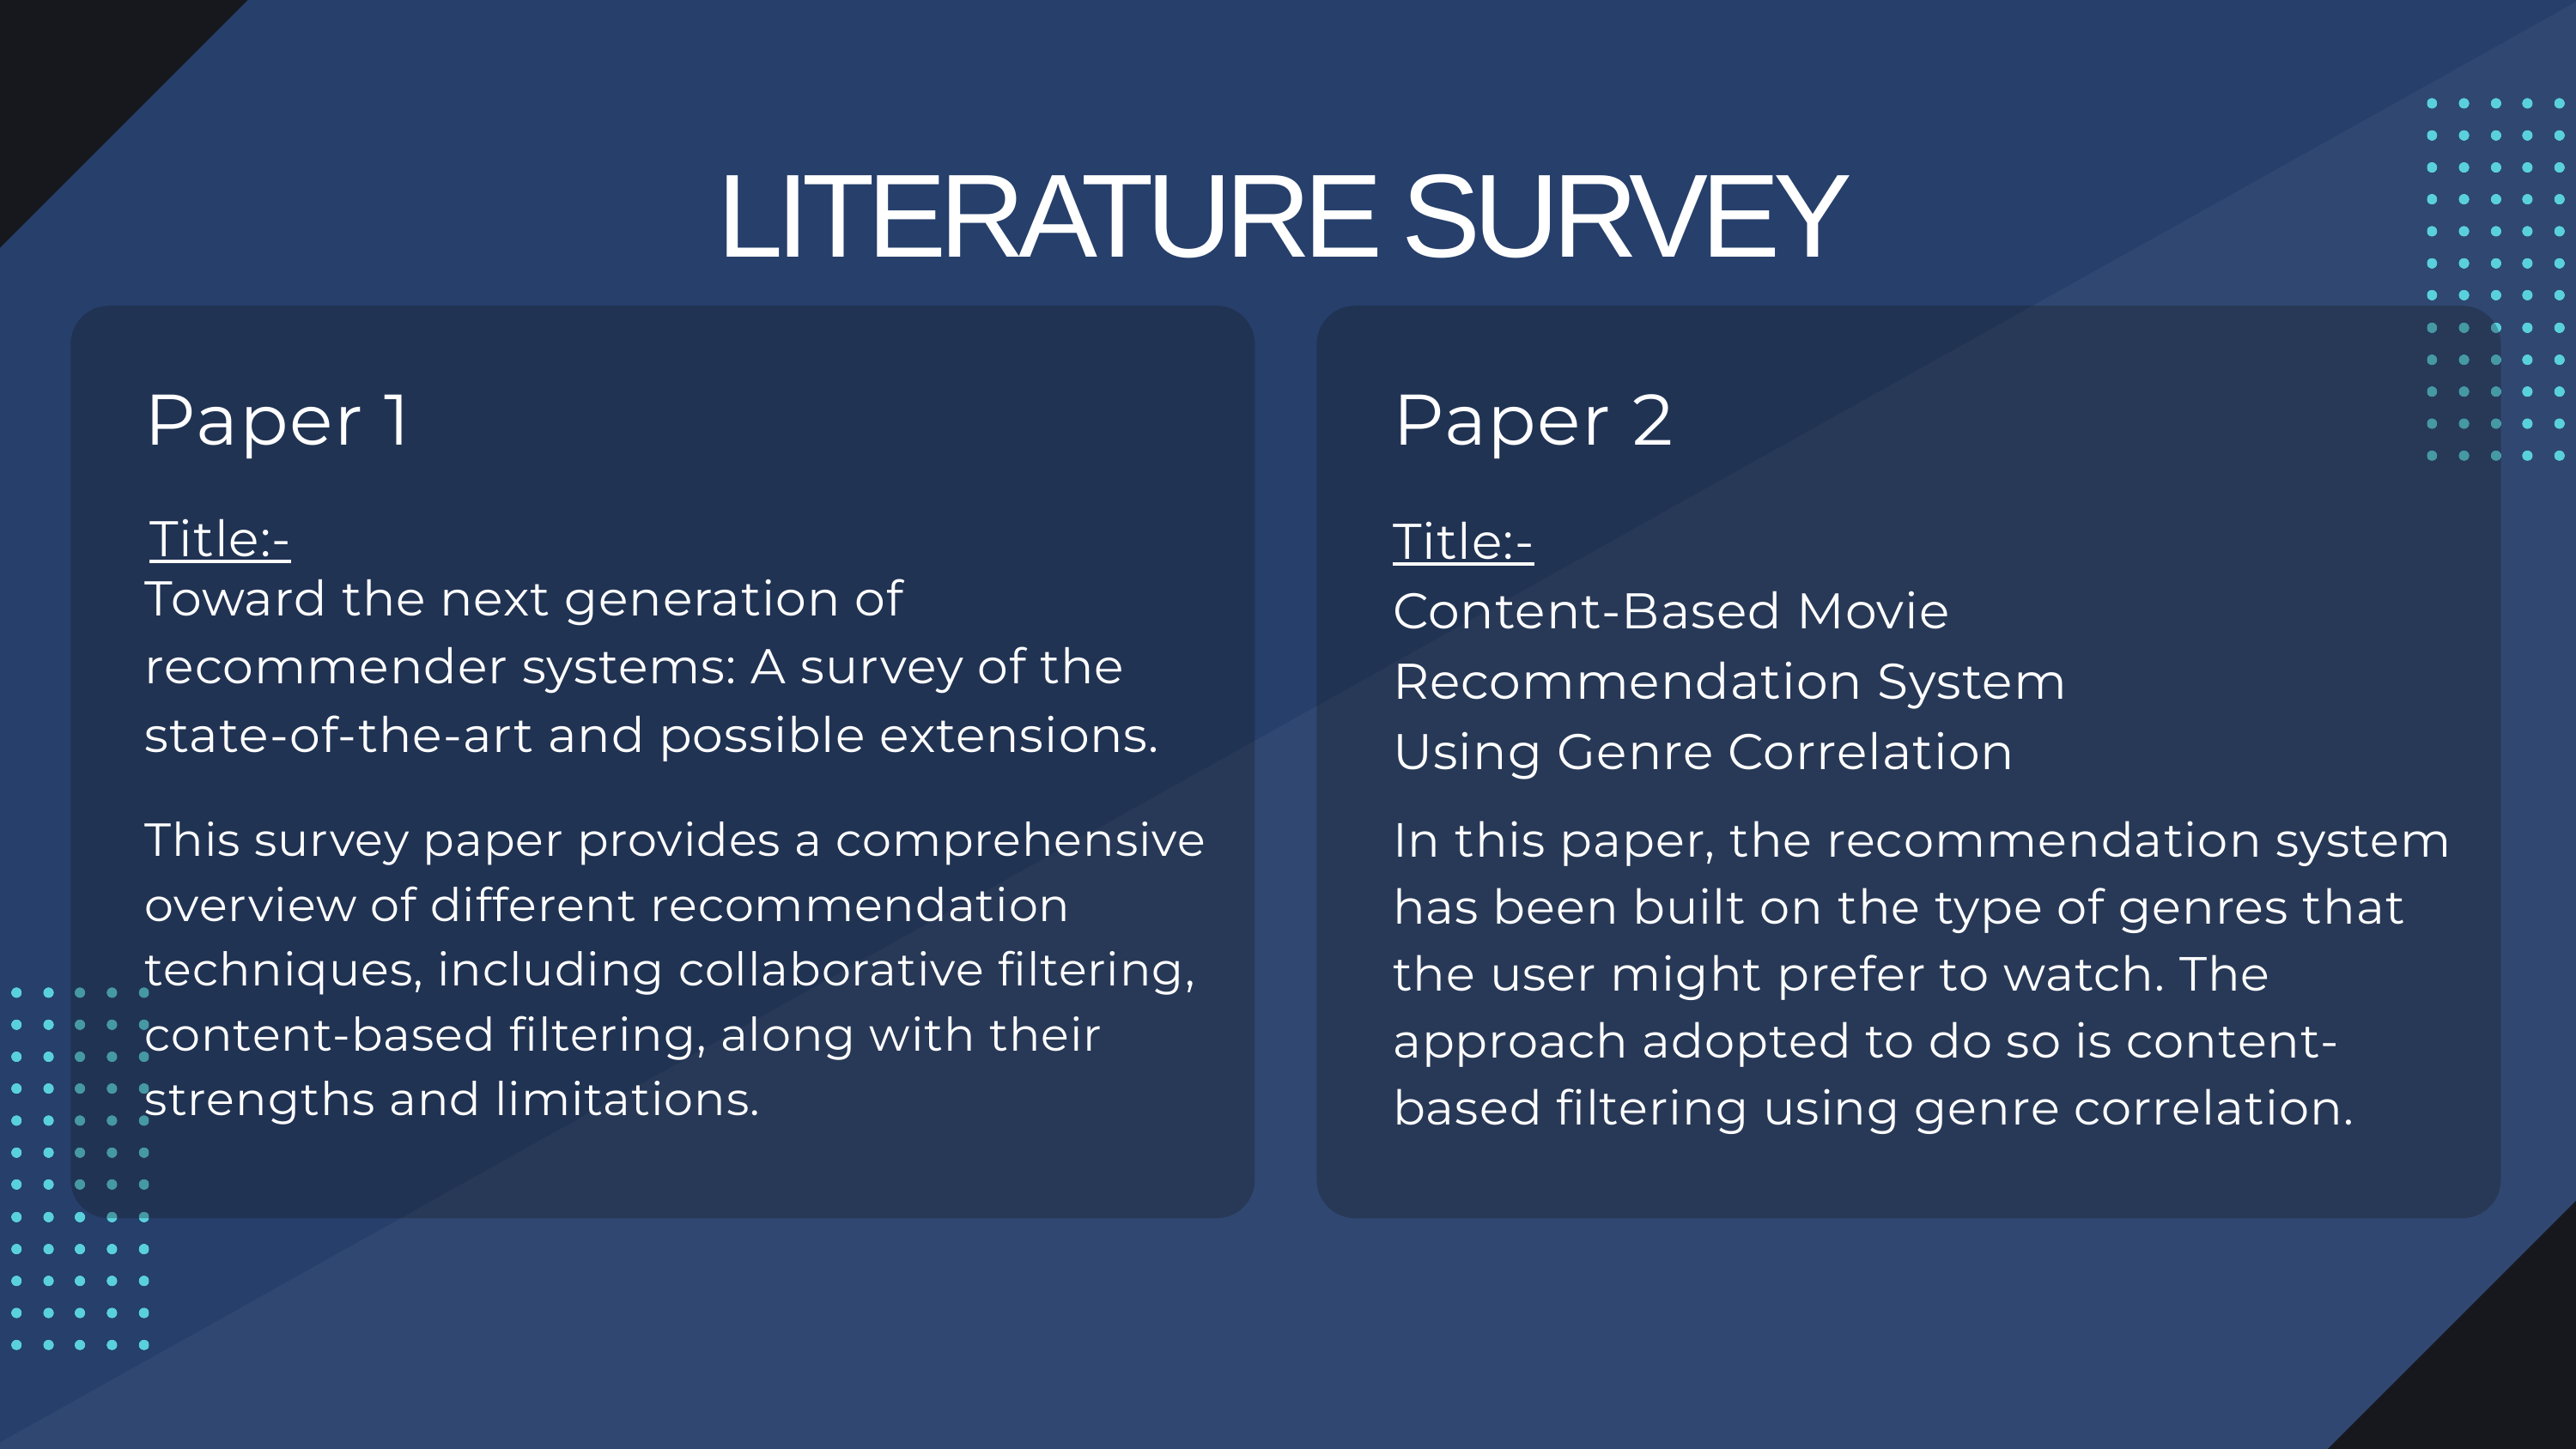

LITERATURE SURVEY

Paper 1
Paper 2
Title:-
Title:-
Content-Based Movie Recommendation System Using Genre Correlation

Toward the next generation of recommender systems: A survey of the state-of-the-art and possible extensions.

In this paper, the recommendation system has been built on the type of genres that the user might prefer to watch. The approach adopted to do so is content-based filtering using genre correlation.
This survey paper provides a comprehensive overview of different recommendation techniques, including collaborative filtering, content-based filtering, along with their strengths and limitations.